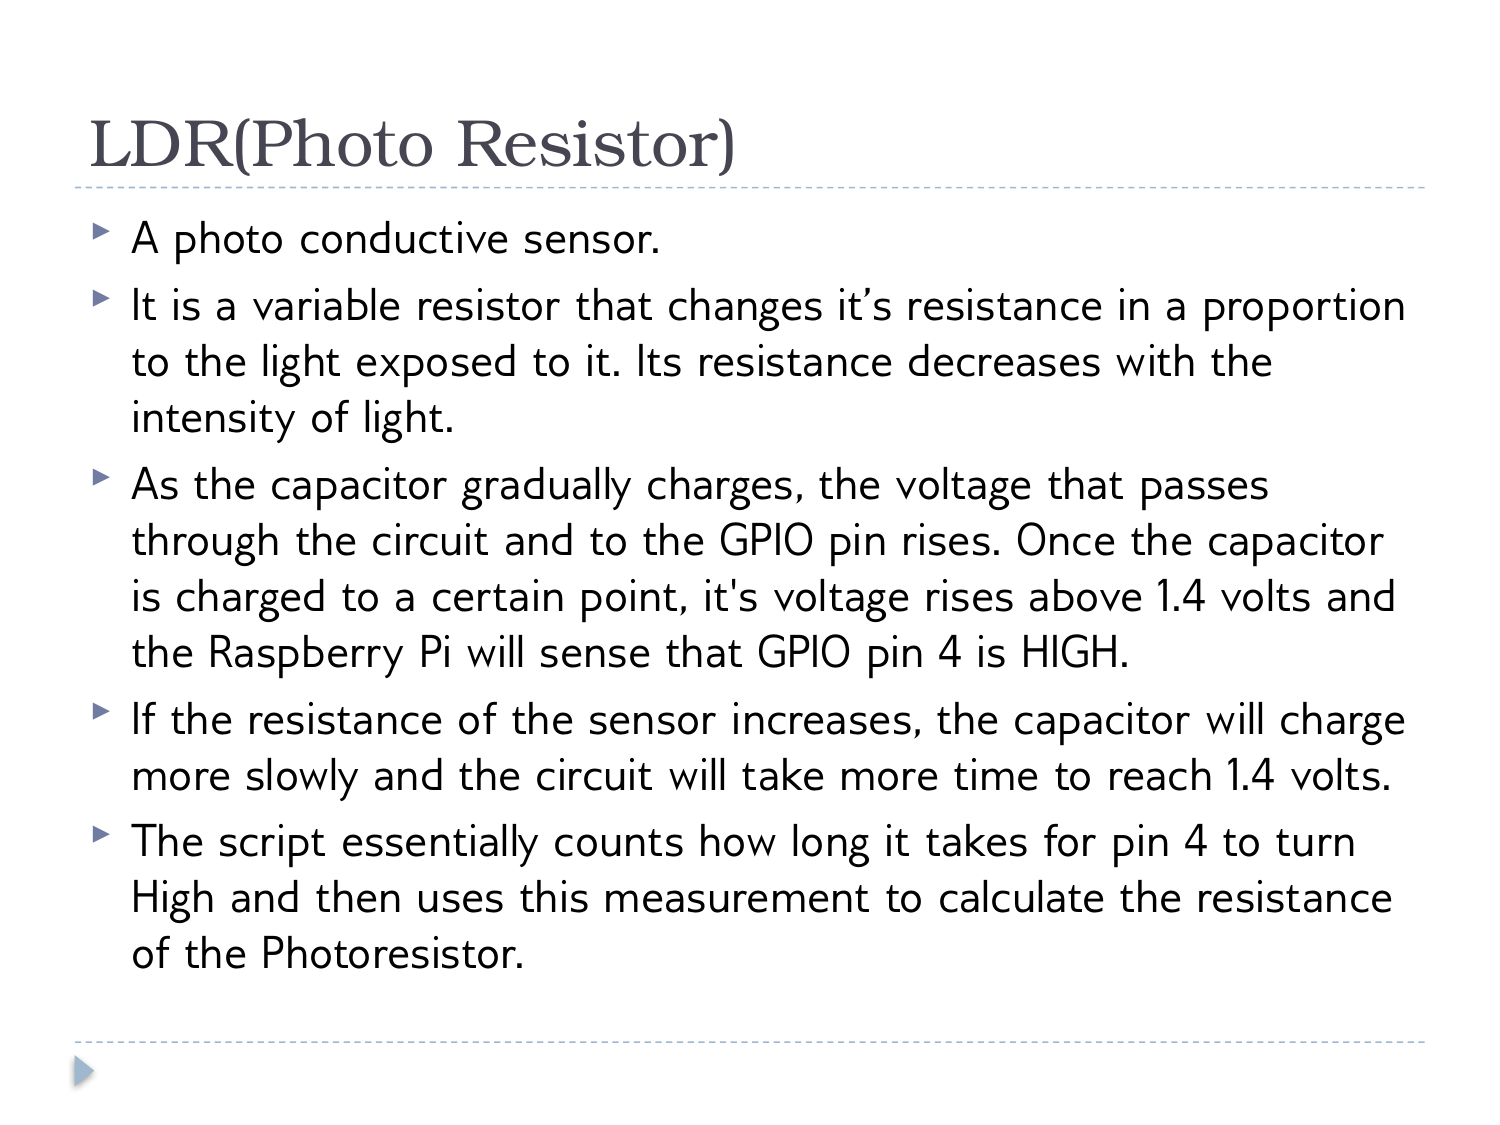

# LDR(Photo Resistor)
A photo conductive sensor.
It is a variable resistor that changes it’s resistance in a proportion to the light exposed to it. Its resistance decreases with the intensity of light.
As the capacitor gradually charges, the voltage that passes through the circuit and to the GPIO pin rises. Once the capacitor is charged to a certain point, it's voltage rises above 1.4 volts and the Raspberry Pi will sense that GPIO pin 4 is HIGH.
If the resistance of the sensor increases, the capacitor will charge more slowly and the circuit will take more time to reach 1.4 volts.
The script essentially counts how long it takes for pin 4 to turn High and then uses this measurement to calculate the resistance of the Photoresistor.